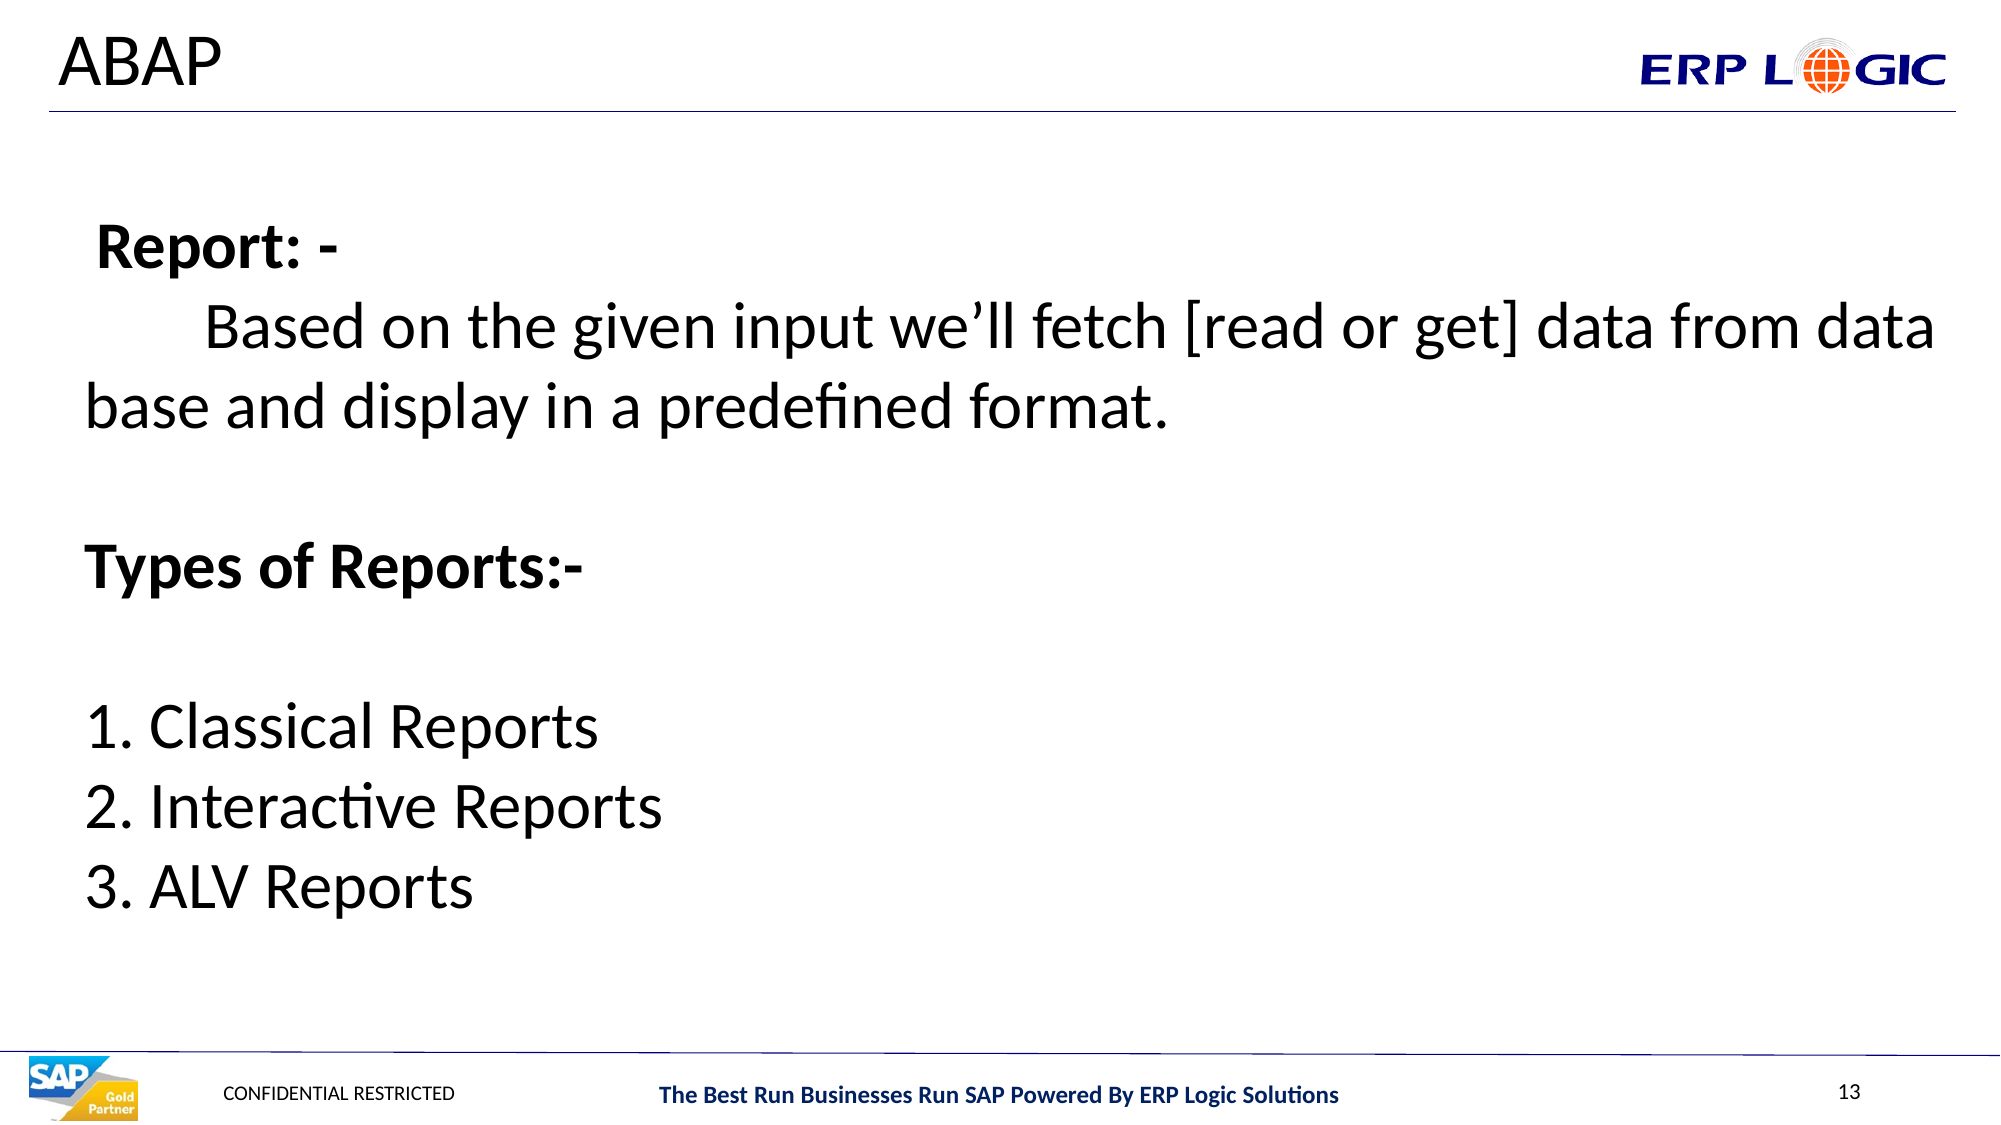

# ABAP

 Report: -
        Based on the given input we’ll fetch [read or get] data from data base and display in a predefined format.

Types of Reports:-

1. Classical Reports
2. Interactive Reports
3. ALV Reports